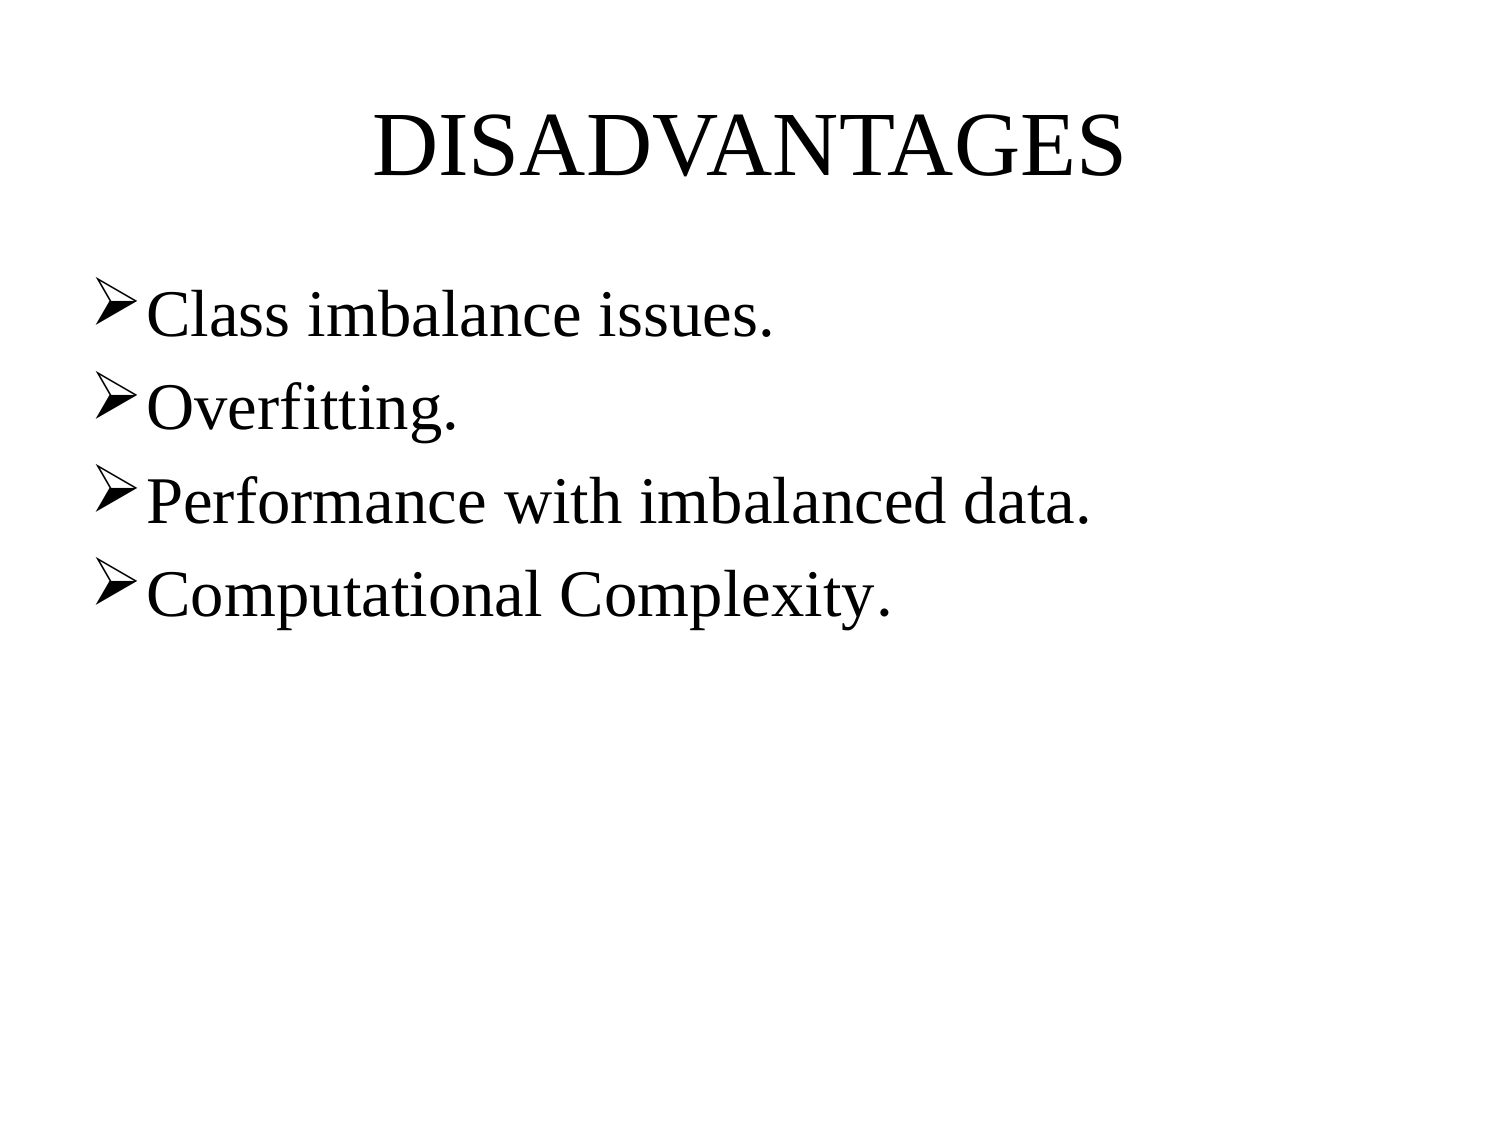

# DISADVANTAGES
Class imbalance issues.
Overfitting.
Performance with imbalanced data.
Computational Complexity.